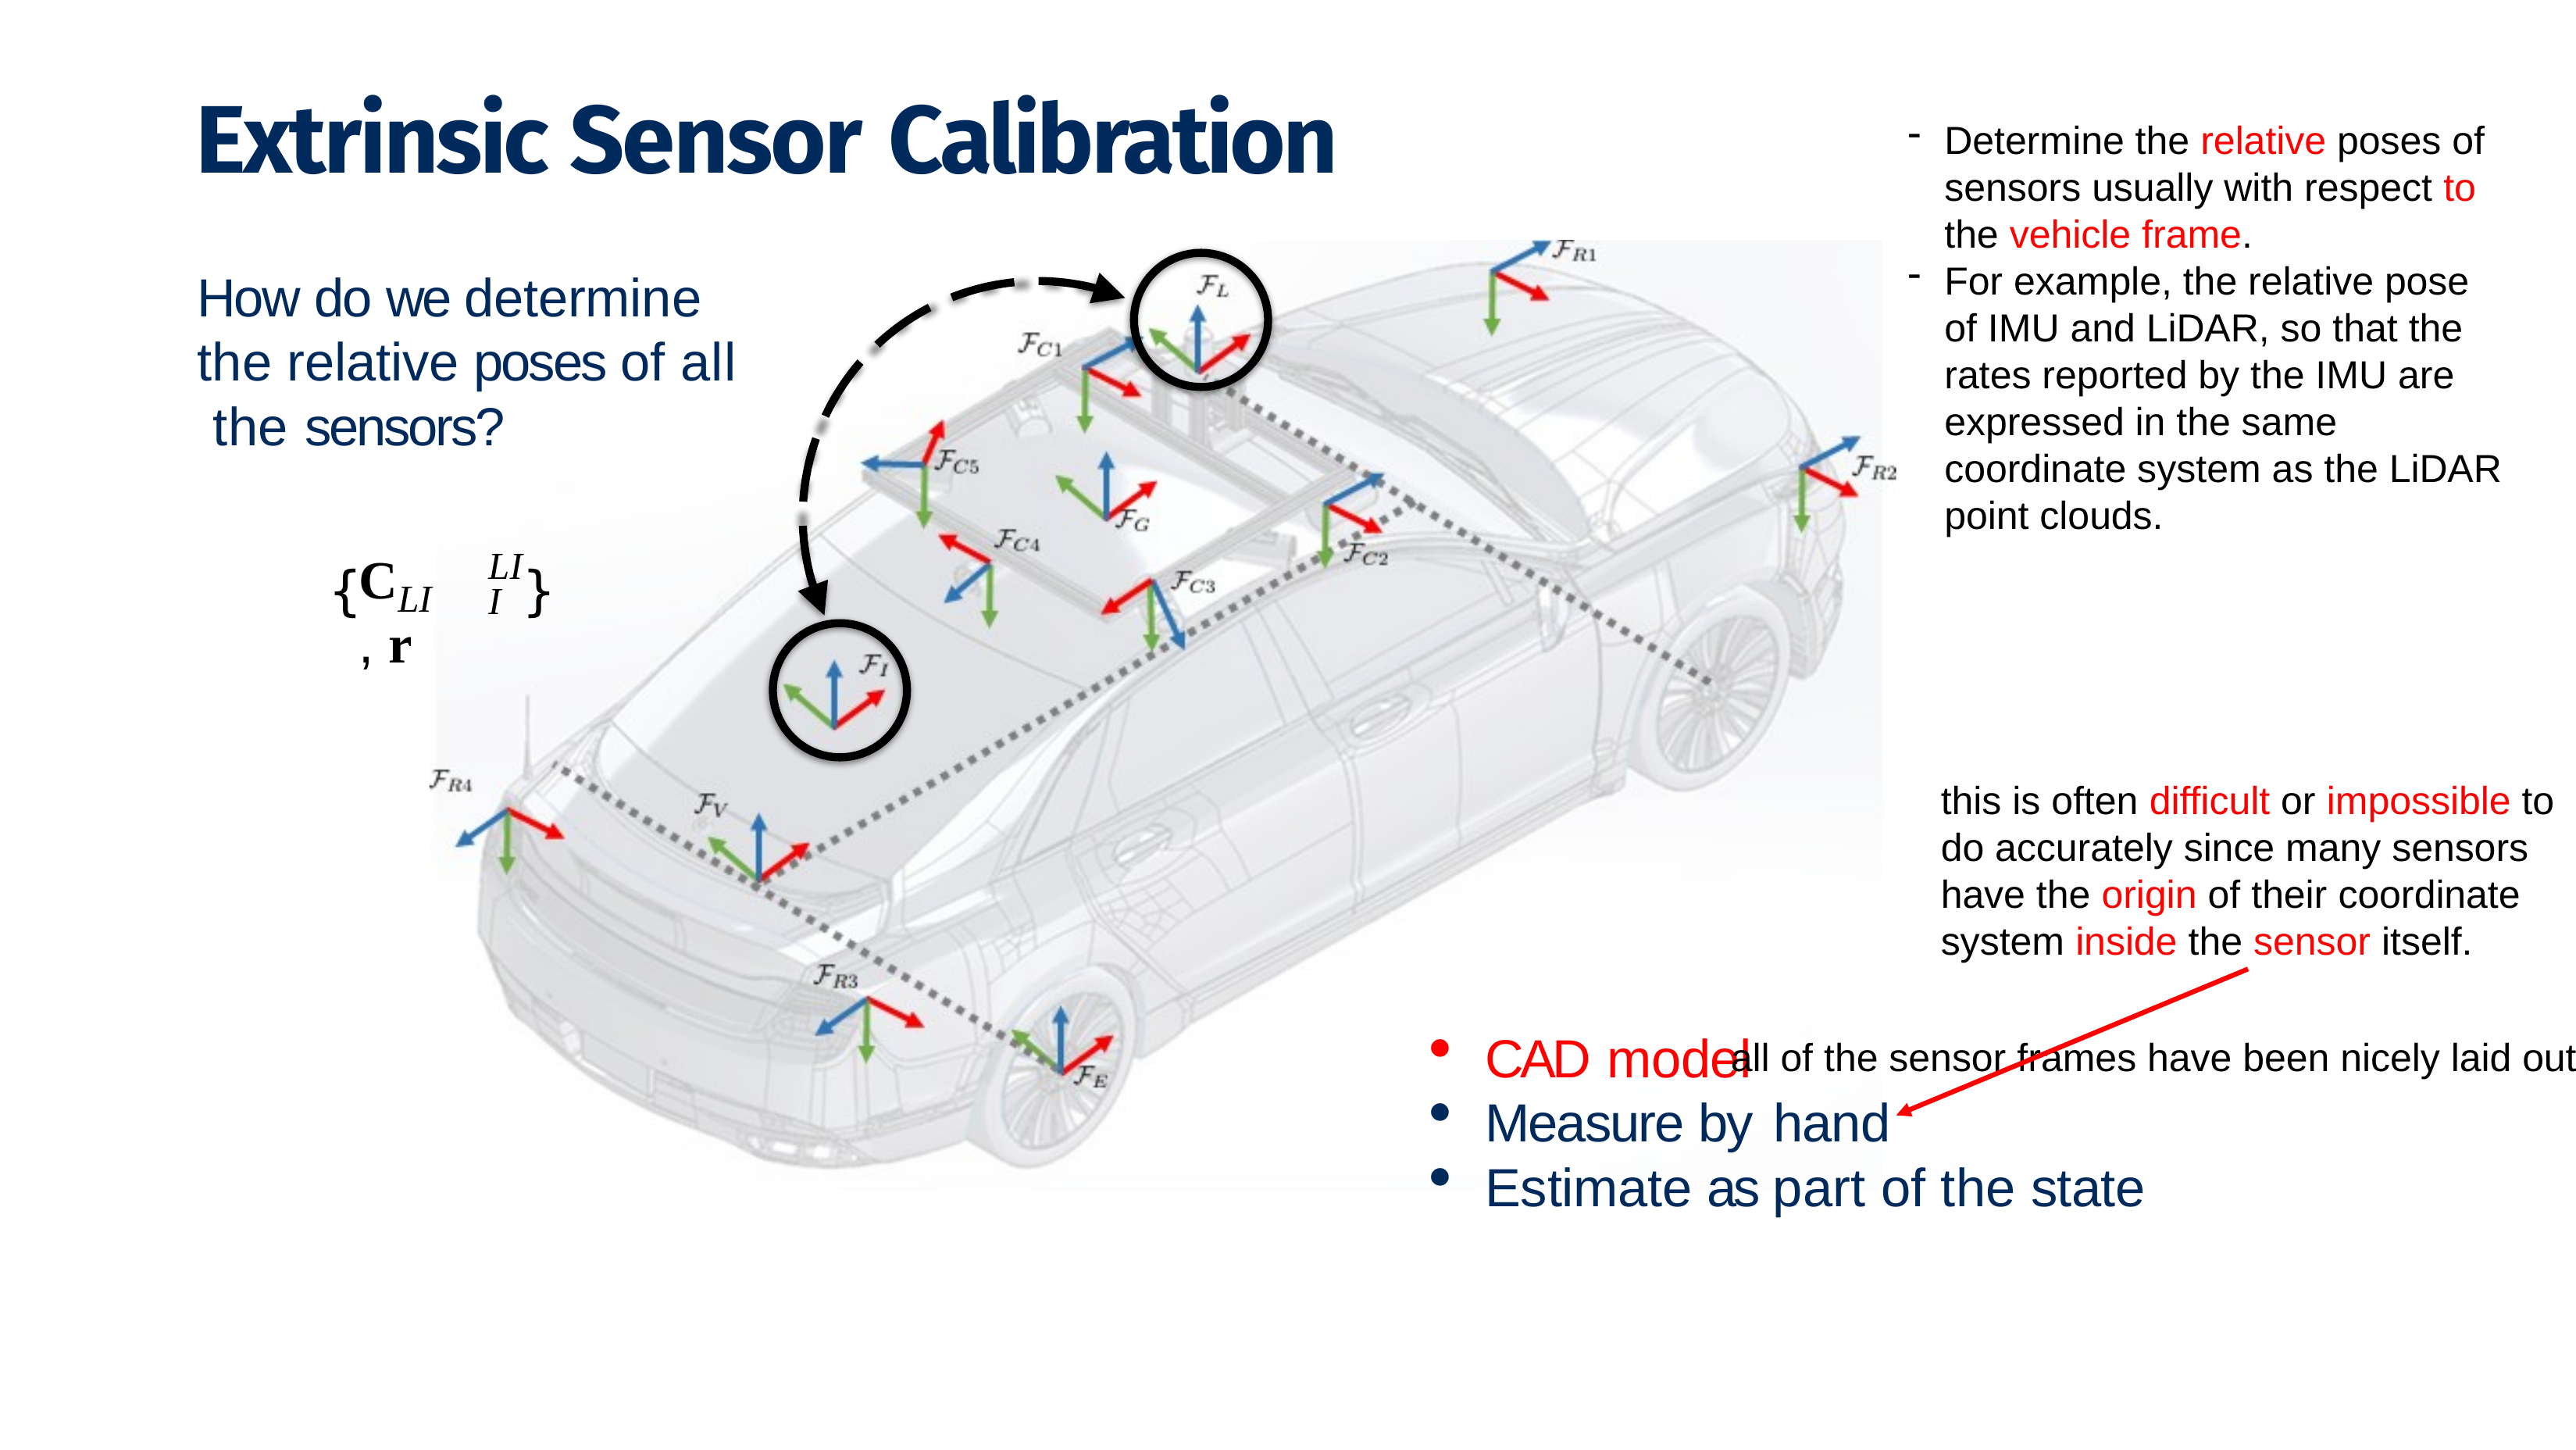

# Extrinsic Sensor Calibration
Determine the relative poses of sensors usually with respect to the vehicle frame.
For example, the relative pose of IMU and LiDAR, so that the rates reported by the IMU are expressed in the same coordinate system as the LiDAR point clouds.

How do we determine  the relative poses of all  the sensors?

LI
C	, r
{
}
LI
I

this is often difficult or impossible to do accurately since many sensors have the origin of their coordinate system inside the sensor itself.
CAD model
Measure by hand
Estimate as part of the state
all of the sensor frames have been nicely laid out.